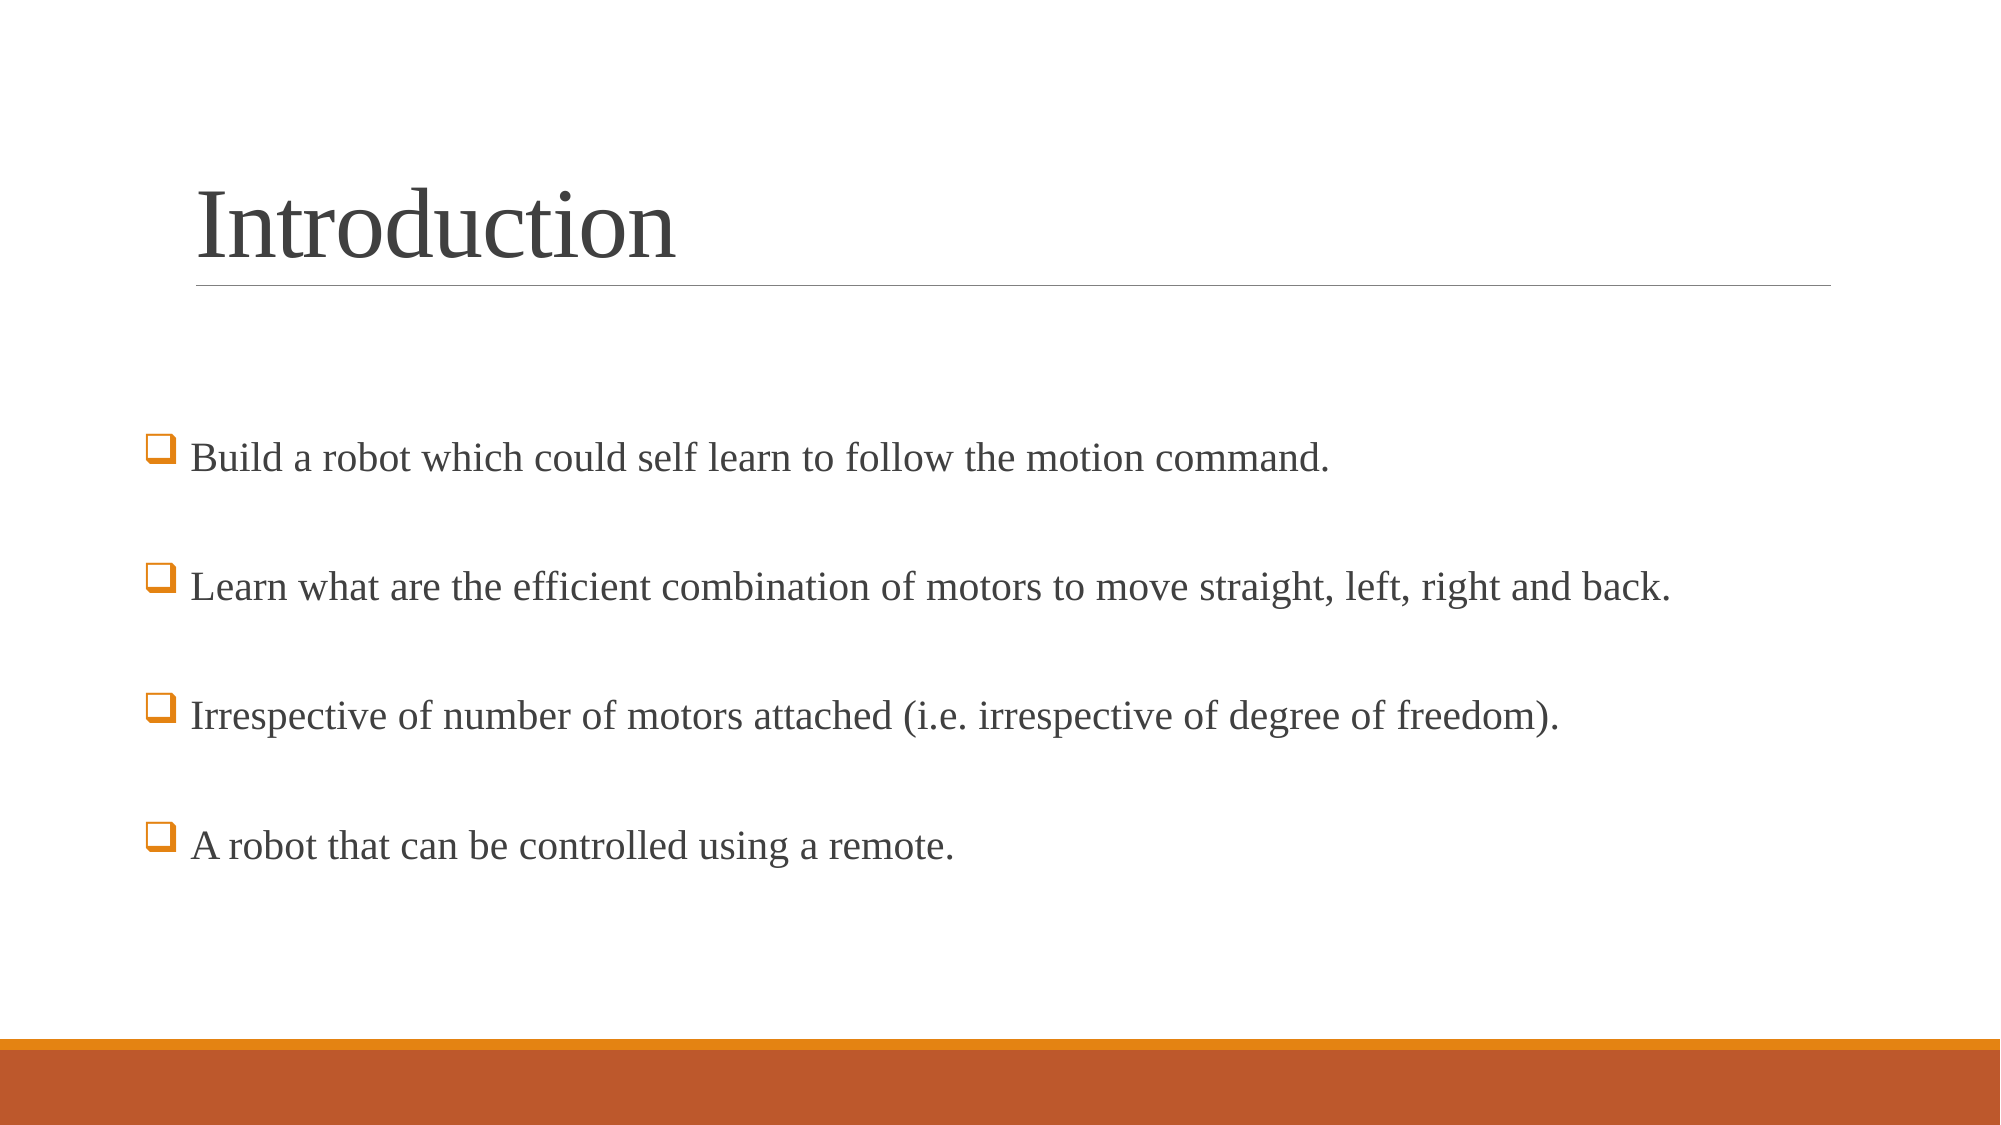

# Introduction
 Build a robot which could self learn to follow the motion command.
 Learn what are the efficient combination of motors to move straight, left, right and back.
 Irrespective of number of motors attached (i.e. irrespective of degree of freedom).
 A robot that can be controlled using a remote.